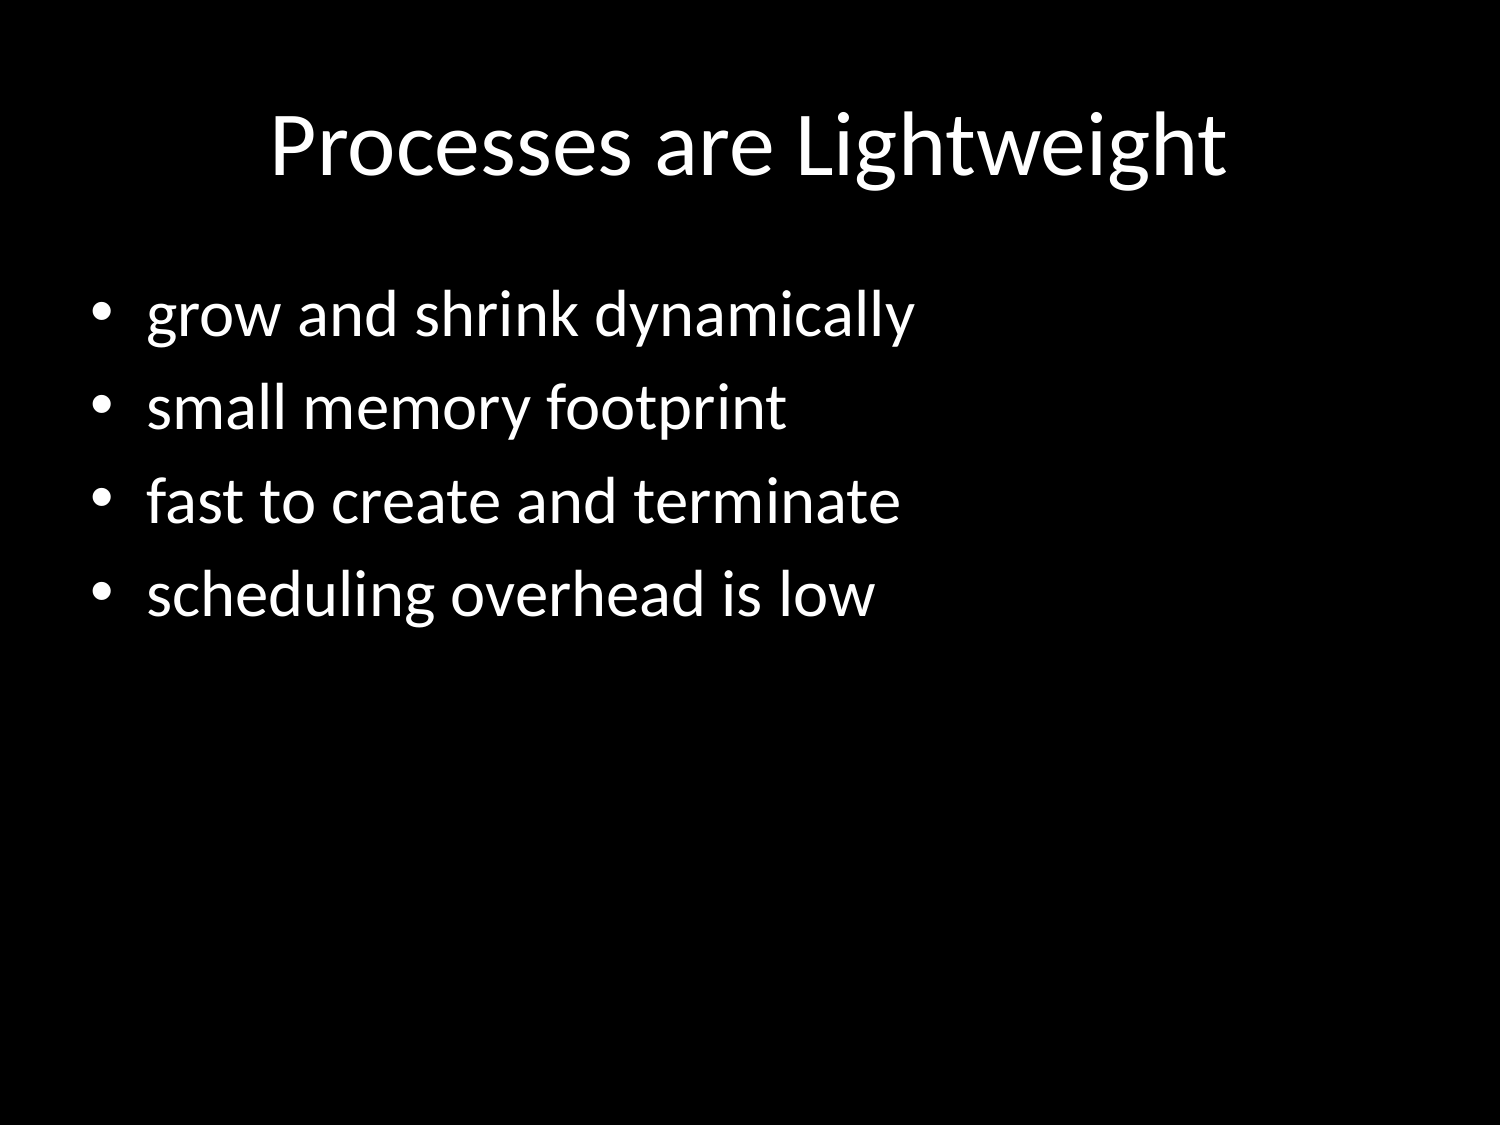

# Processes are Lightweight
grow and shrink dynamically
small memory footprint
fast to create and terminate
scheduling overhead is low